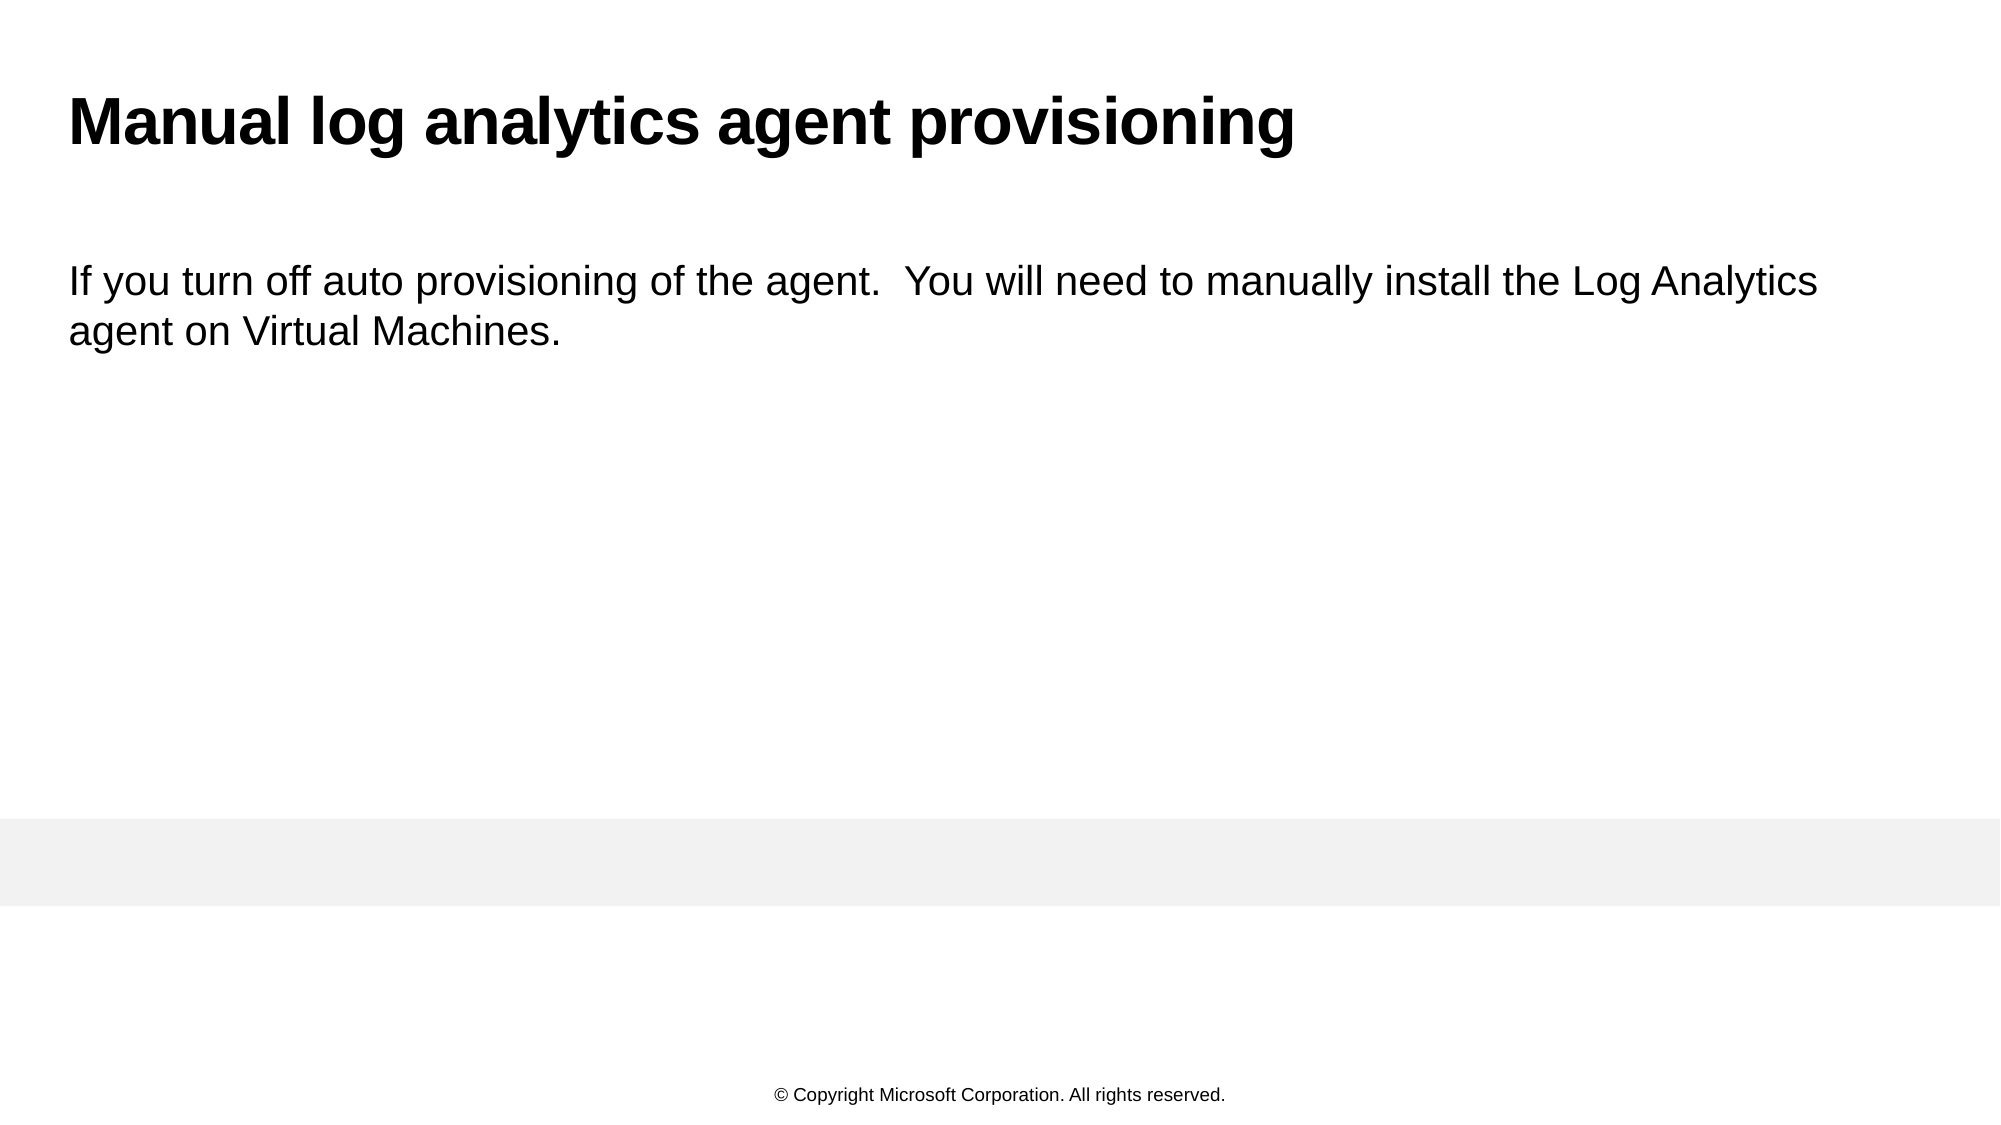

# Manual log analytics agent provisioning
If you turn off auto provisioning of the agent.  You will need to manually install the Log Analytics agent on Virtual Machines.